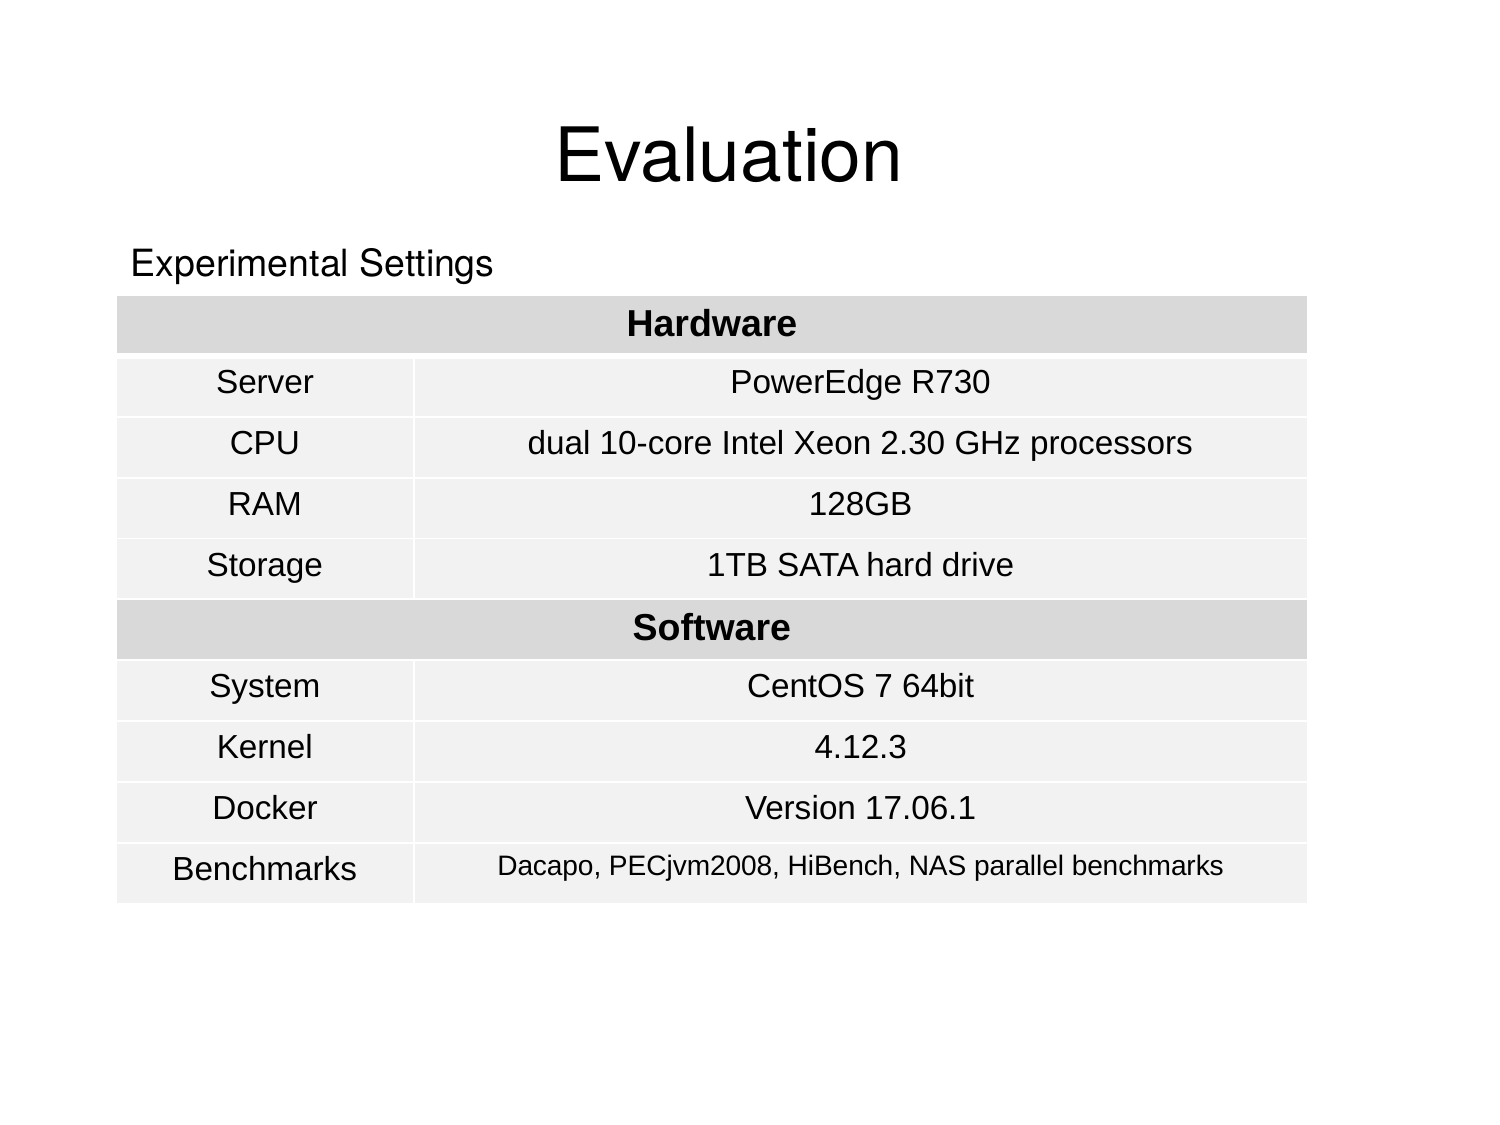

Evaluation
Experimental Settings
| Hardware |  |
| --- | --- |
| Server | PowerEdge R730 |
| CPU | dual 10-core Intel Xeon 2.30 GHz processors |
| RAM | 128GB |
| Storage | 1TB SATA hard drive |
| Software |  |
| System | CentOS 7 64bit |
| Kernel | 4.12.3 |
| Docker | Version 17.06.1 |
| Benchmarks | Dacapo, PECjvm2008, HiBench, NAS parallel benchmarks |